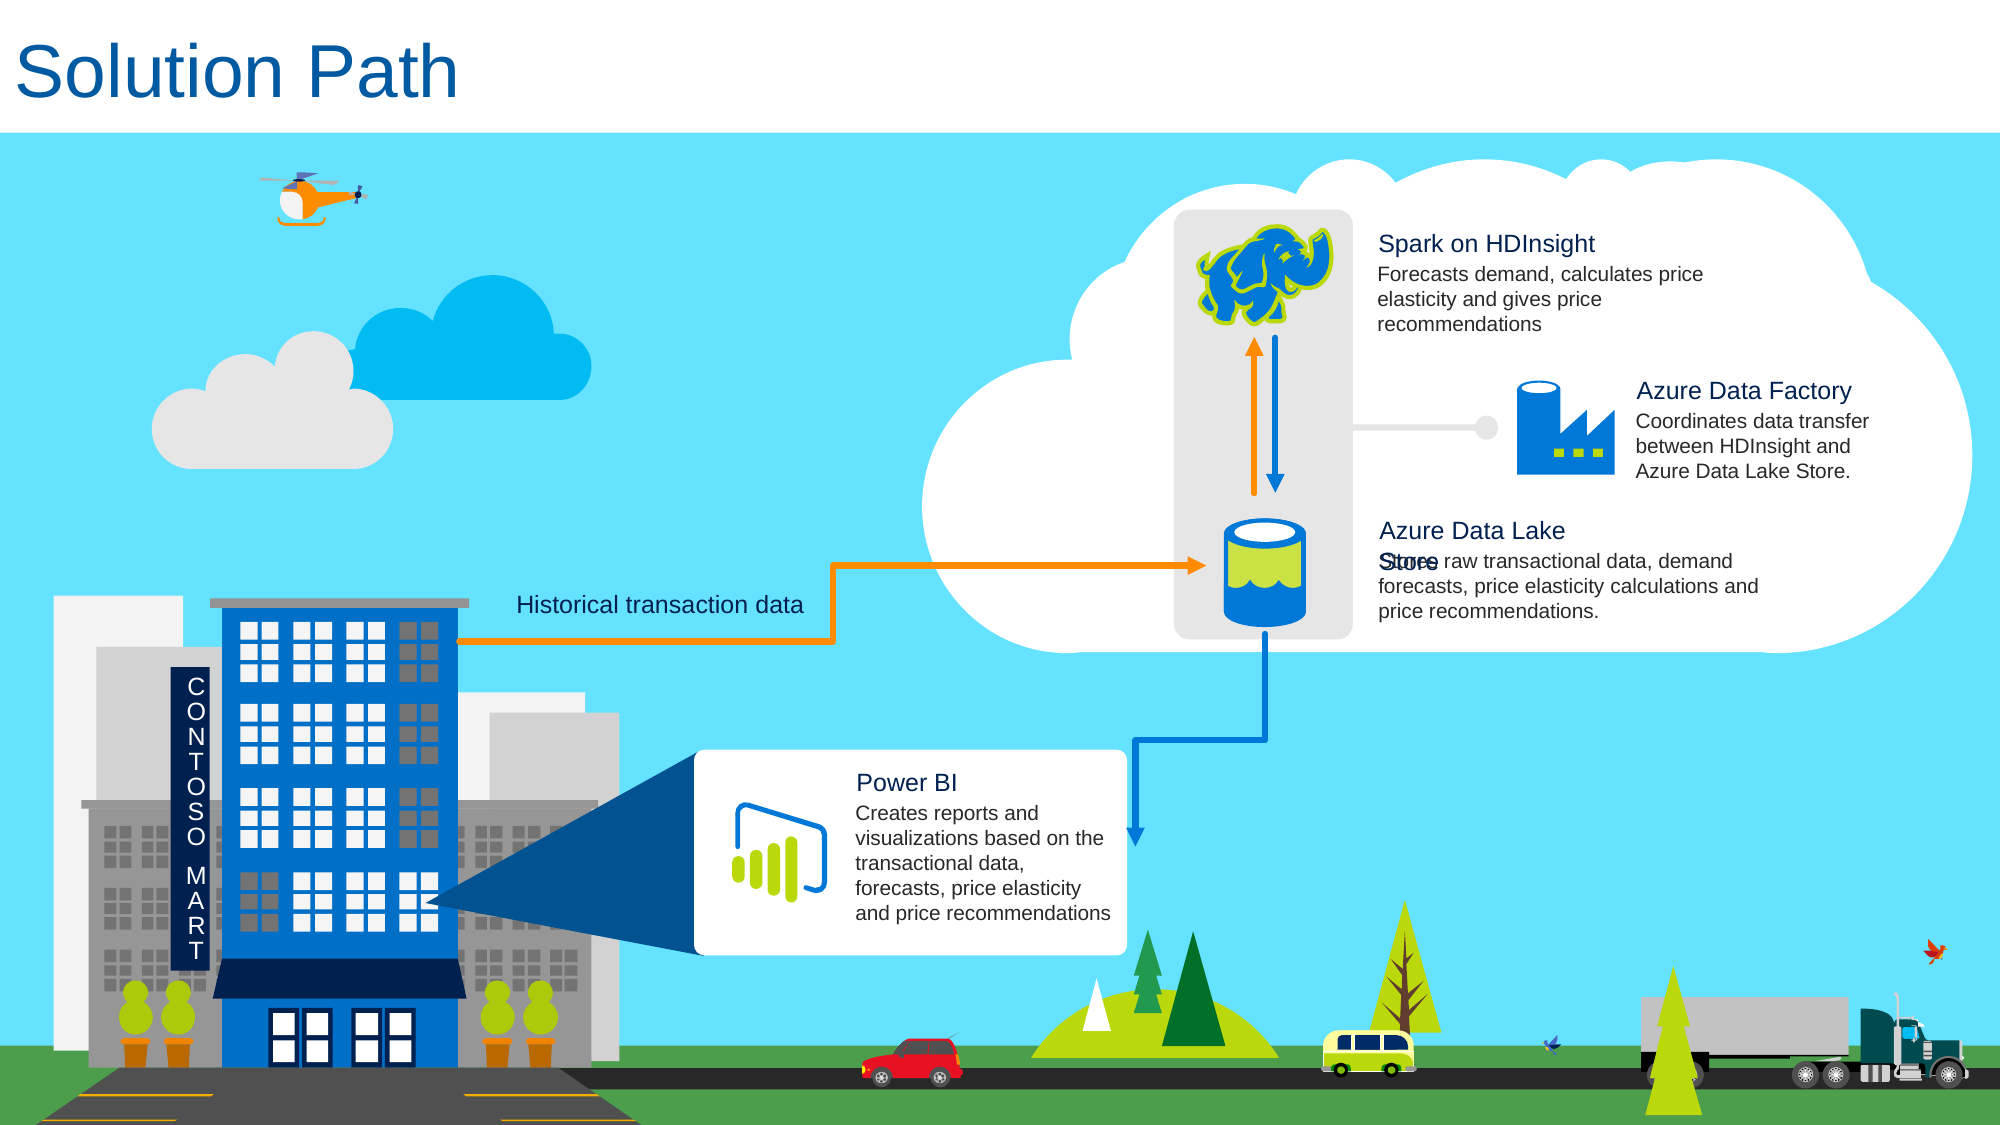

Solution Path

C
O

N

T

O
S

O

M

A

R

T

Spark on HDInsight
Forecasts demand, calculates price elasticity and gives price recommendations
Azure Data Factory
Coordinates data transfer between HDInsight and Azure Data Lake Store.
Azure Data Lake Store
Stores raw transactional data, demand forecasts, price elasticity calculations and price recommendations.
Historical transaction data
Power BI
Creates reports and visualizations based on the
transactional data, forecasts, price elasticity and price recommendations